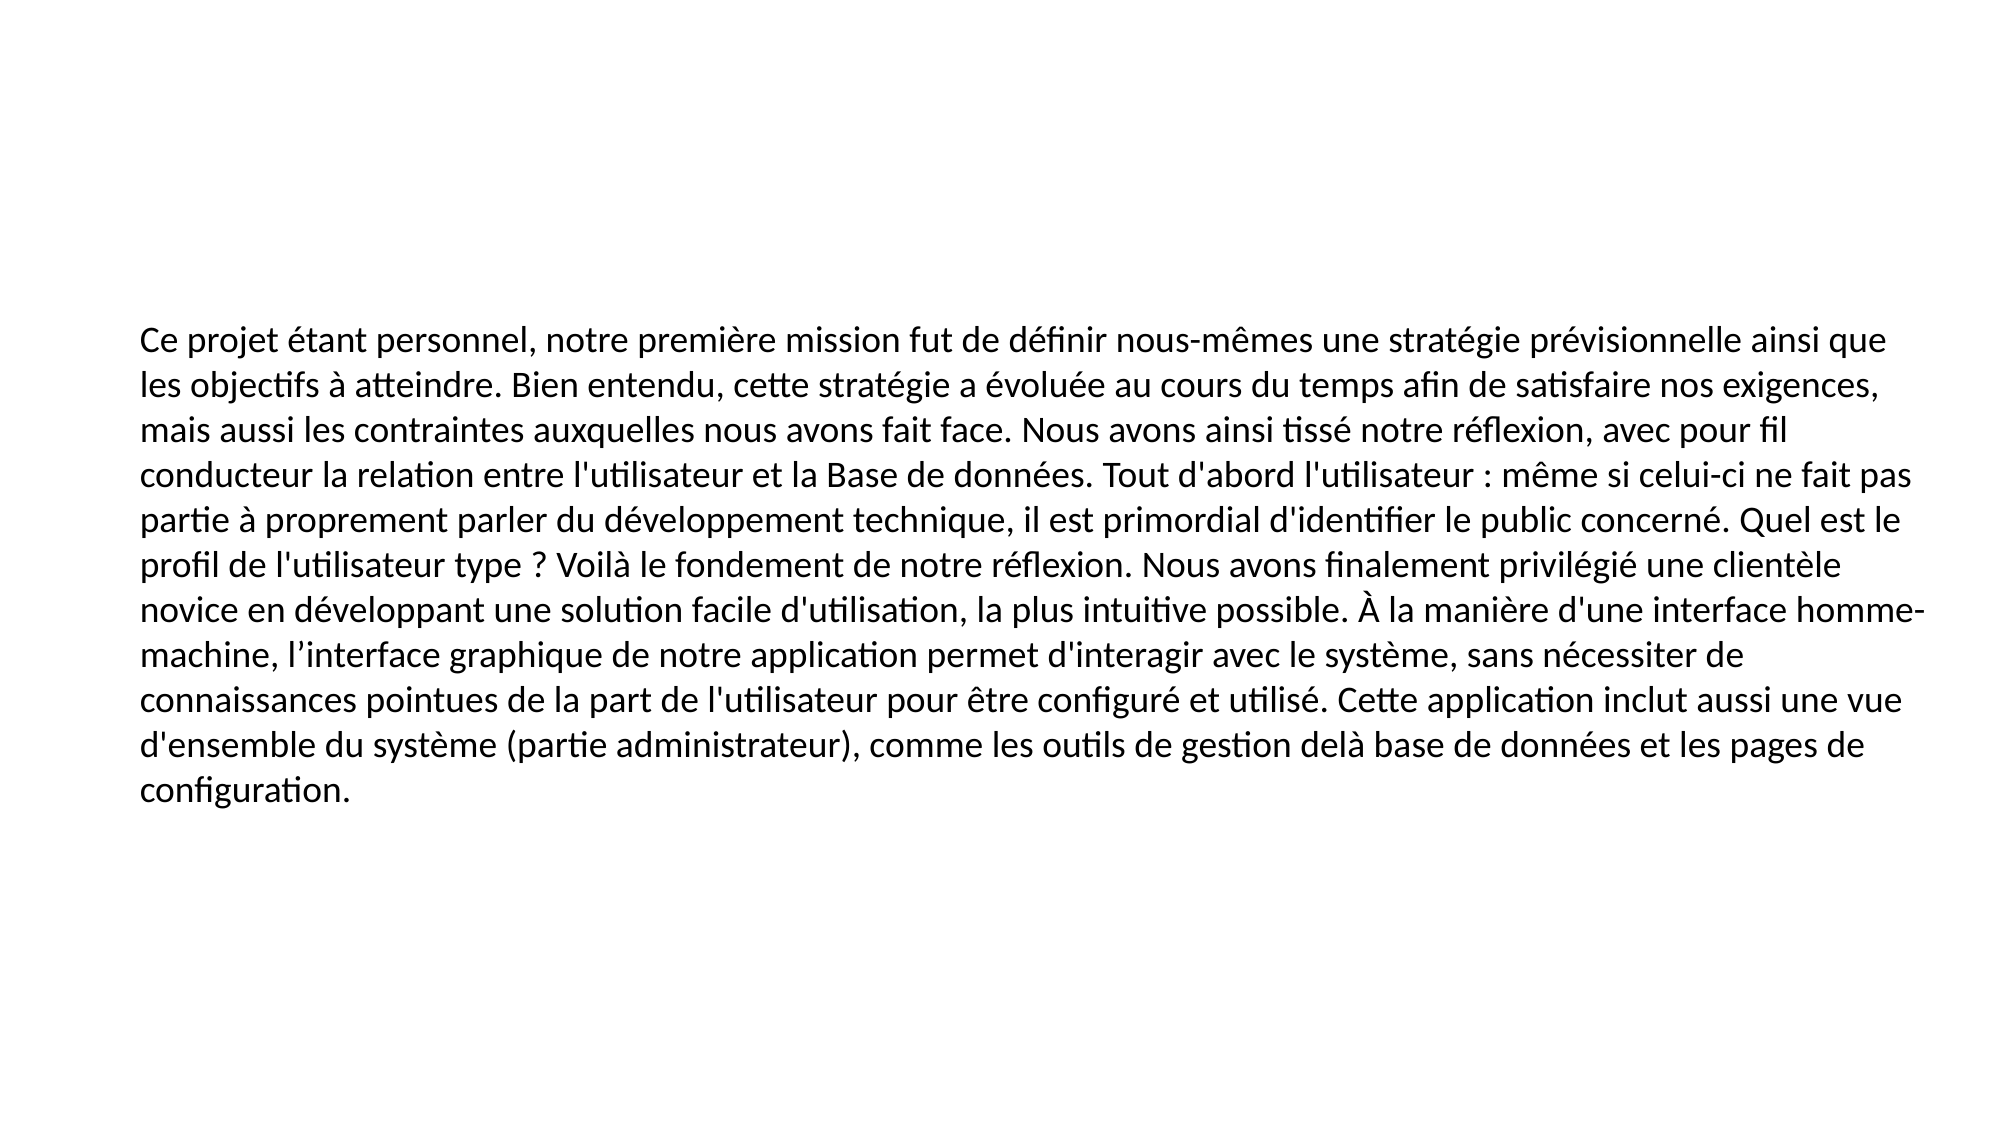

Ce projet étant personnel, notre première mission fut de définir nous-mêmes une stratégie prévisionnelle ainsi que les objectifs à atteindre. Bien entendu, cette stratégie a évoluée au cours du temps afin de satisfaire nos exigences, mais aussi les contraintes auxquelles nous avons fait face. Nous avons ainsi tissé notre réflexion, avec pour fil conducteur la relation entre l'utilisateur et la Base de données. Tout d'abord l'utilisateur : même si celui-ci ne fait pas partie à proprement parler du développement technique, il est primordial d'identifier le public concerné. Quel est le profil de l'utilisateur type ? Voilà le fondement de notre réflexion. Nous avons finalement privilégié une clientèle novice en développant une solution facile d'utilisation, la plus intuitive possible. À la manière d'une interface homme-machine, l’interface graphique de notre application permet d'interagir avec le système, sans nécessiter de connaissances pointues de la part de l'utilisateur pour être configuré et utilisé. Cette application inclut aussi une vue d'ensemble du système (partie administrateur), comme les outils de gestion delà base de données et les pages de configuration.